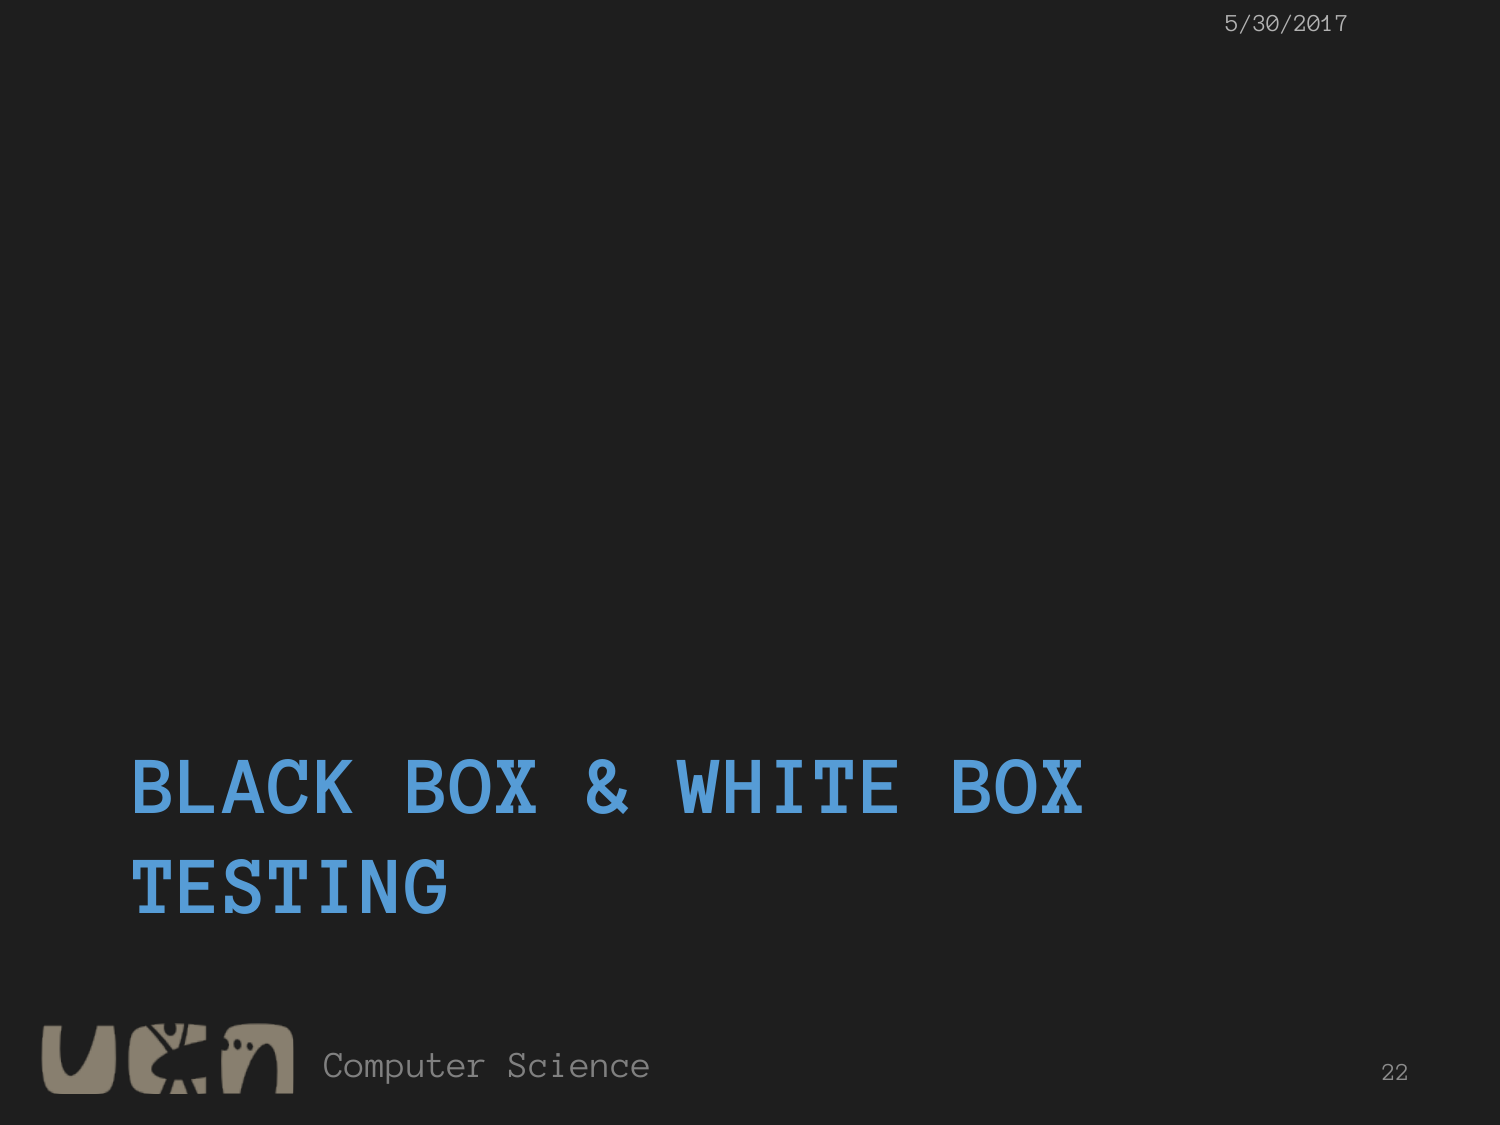

5/30/2017

# Black box & white box testing
22